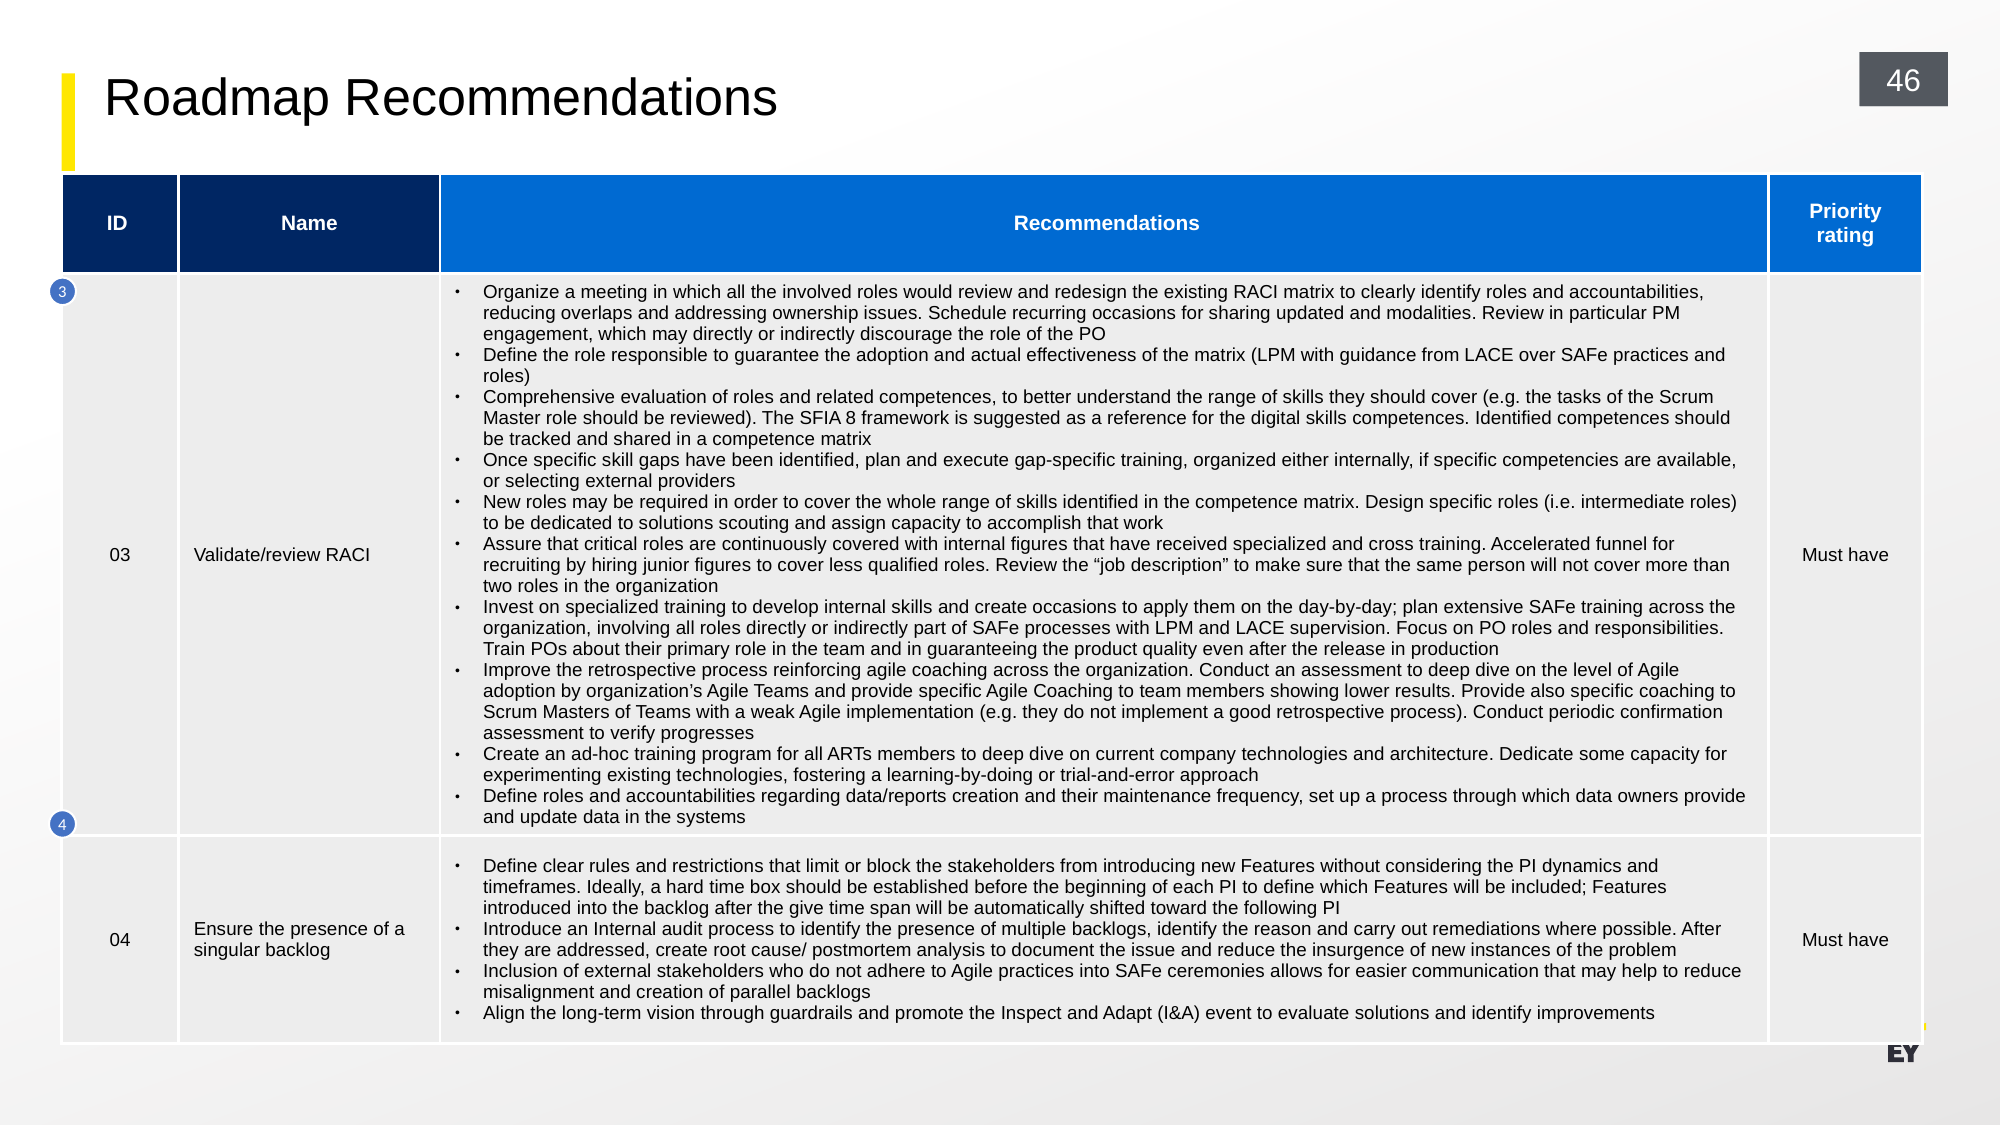

Roadmap Recommendations

| ID | Name | Recommendations | Priority rating |
| --- | --- | --- | --- |
| 03 | Validate/review RACI | Organize a meeting in which all the involved roles would review and redesign the existing RACI matrix to clearly identify roles and accountabilities, reducing overlaps and addressing ownership issues. Schedule recurring occasions for sharing updated and modalities. Review in particular PM engagement, which may directly or indirectly discourage the role of the PO Define the role responsible to guarantee the adoption and actual effectiveness of the matrix (LPM with guidance from LACE over SAFe practices and roles) Comprehensive evaluation of roles and related competences, to better understand the range of skills they should cover (e.g. the tasks of the Scrum Master role should be reviewed). The SFIA 8 framework is suggested as a reference for the digital skills competences. Identified competences should be tracked and shared in a competence matrix Once specific skill gaps have been identified, plan and execute gap-specific training, organized either internally, if specific competencies are available, or selecting external providers New roles may be required in order to cover the whole range of skills identified in the competence matrix. Design specific roles (i.e. intermediate roles) to be dedicated to solutions scouting and assign capacity to accomplish that work Assure that critical roles are continuously covered with internal figures that have received specialized and cross training. Accelerated funnel for recruiting by hiring junior figures to cover less qualified roles. Review the “job description” to make sure that the same person will not cover more than two roles in the organization Invest on specialized training to develop internal skills and create occasions to apply them on the day-by-day; plan extensive SAFe training across the organization, involving all roles directly or indirectly part of SAFe processes with LPM and LACE supervision. Focus on PO roles and responsibilities. Train POs about their primary role in the team and in guaranteeing the product quality even after the release in production Improve the retrospective process reinforcing agile coaching across the organization. Conduct an assessment to deep dive on the level of Agile adoption by organization’s Agile Teams and provide specific Agile Coaching to team members showing lower results. Provide also specific coaching to Scrum Masters of Teams with a weak Agile implementation (e.g. they do not implement a good retrospective process). Conduct periodic confirmation assessment to verify progresses Create an ad-hoc training program for all ARTs members to deep dive on current company technologies and architecture. Dedicate some capacity for experimenting existing technologies, fostering a learning-by-doing or trial-and-error approach Define roles and accountabilities regarding data/reports creation and their maintenance frequency, set up a process through which data owners provide and update data in the systems | Must have |
| 04 | Ensure the presence of a singular backlog | Define clear rules and restrictions that limit or block the stakeholders from introducing new Features without considering the PI dynamics and timeframes. Ideally, a hard time box should be established before the beginning of each PI to define which Features will be included; Features introduced into the backlog after the give time span will be automatically shifted toward the following PI Introduce an Internal audit process to identify the presence of multiple backlogs, identify the reason and carry out remediations where possible. After they are addressed, create root cause/ postmortem analysis to document the issue and reduce the insurgence of new instances of the problem Inclusion of external stakeholders who do not adhere to Agile practices into SAFe ceremonies allows for easier communication that may help to reduce misalignment and creation of parallel backlogs Align the long-term vision through guardrails and promote the Inspect and Adapt (I&A) event to evaluate solutions and identify improvements | Must have |
3
4